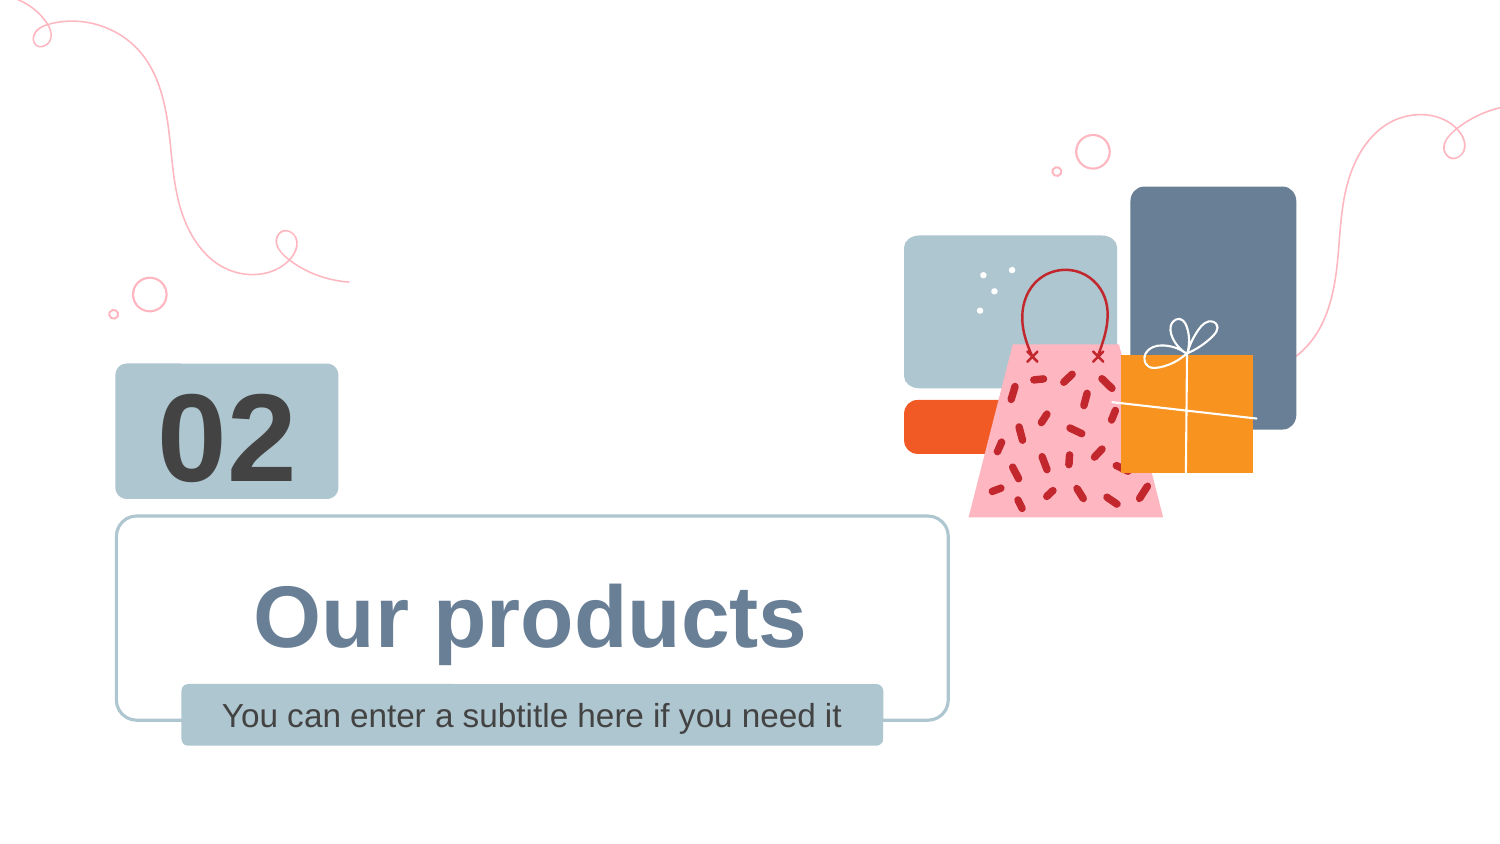

# 02

Our products
You can enter a subtitle here if you need it